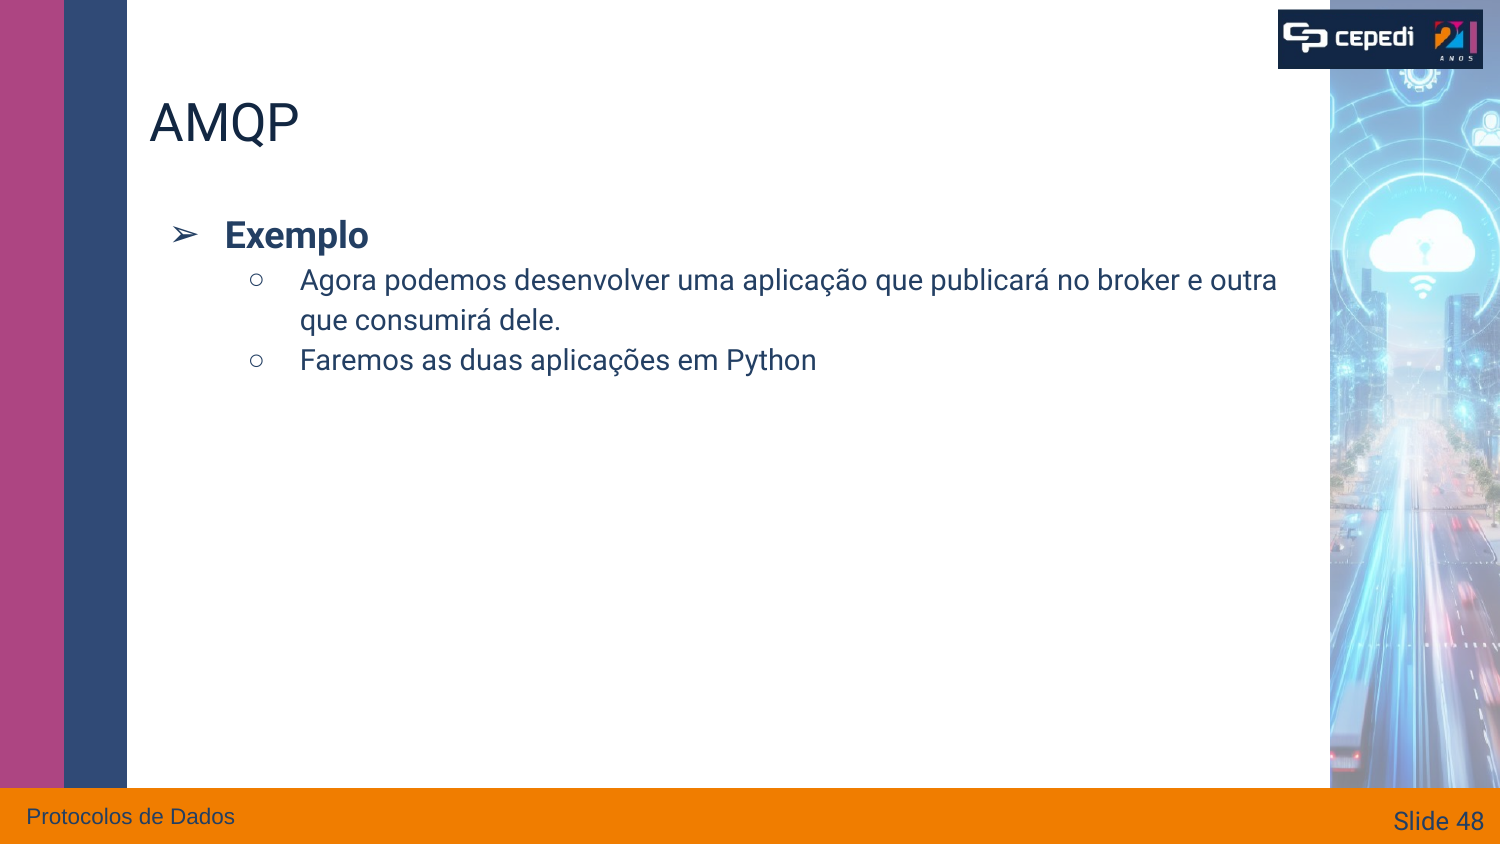

# AMQP
Exemplo
Agora podemos desenvolver uma aplicação que publicará no broker e outra que consumirá dele.
Faremos as duas aplicações em Python

Protocolos de Dados
Slide 48